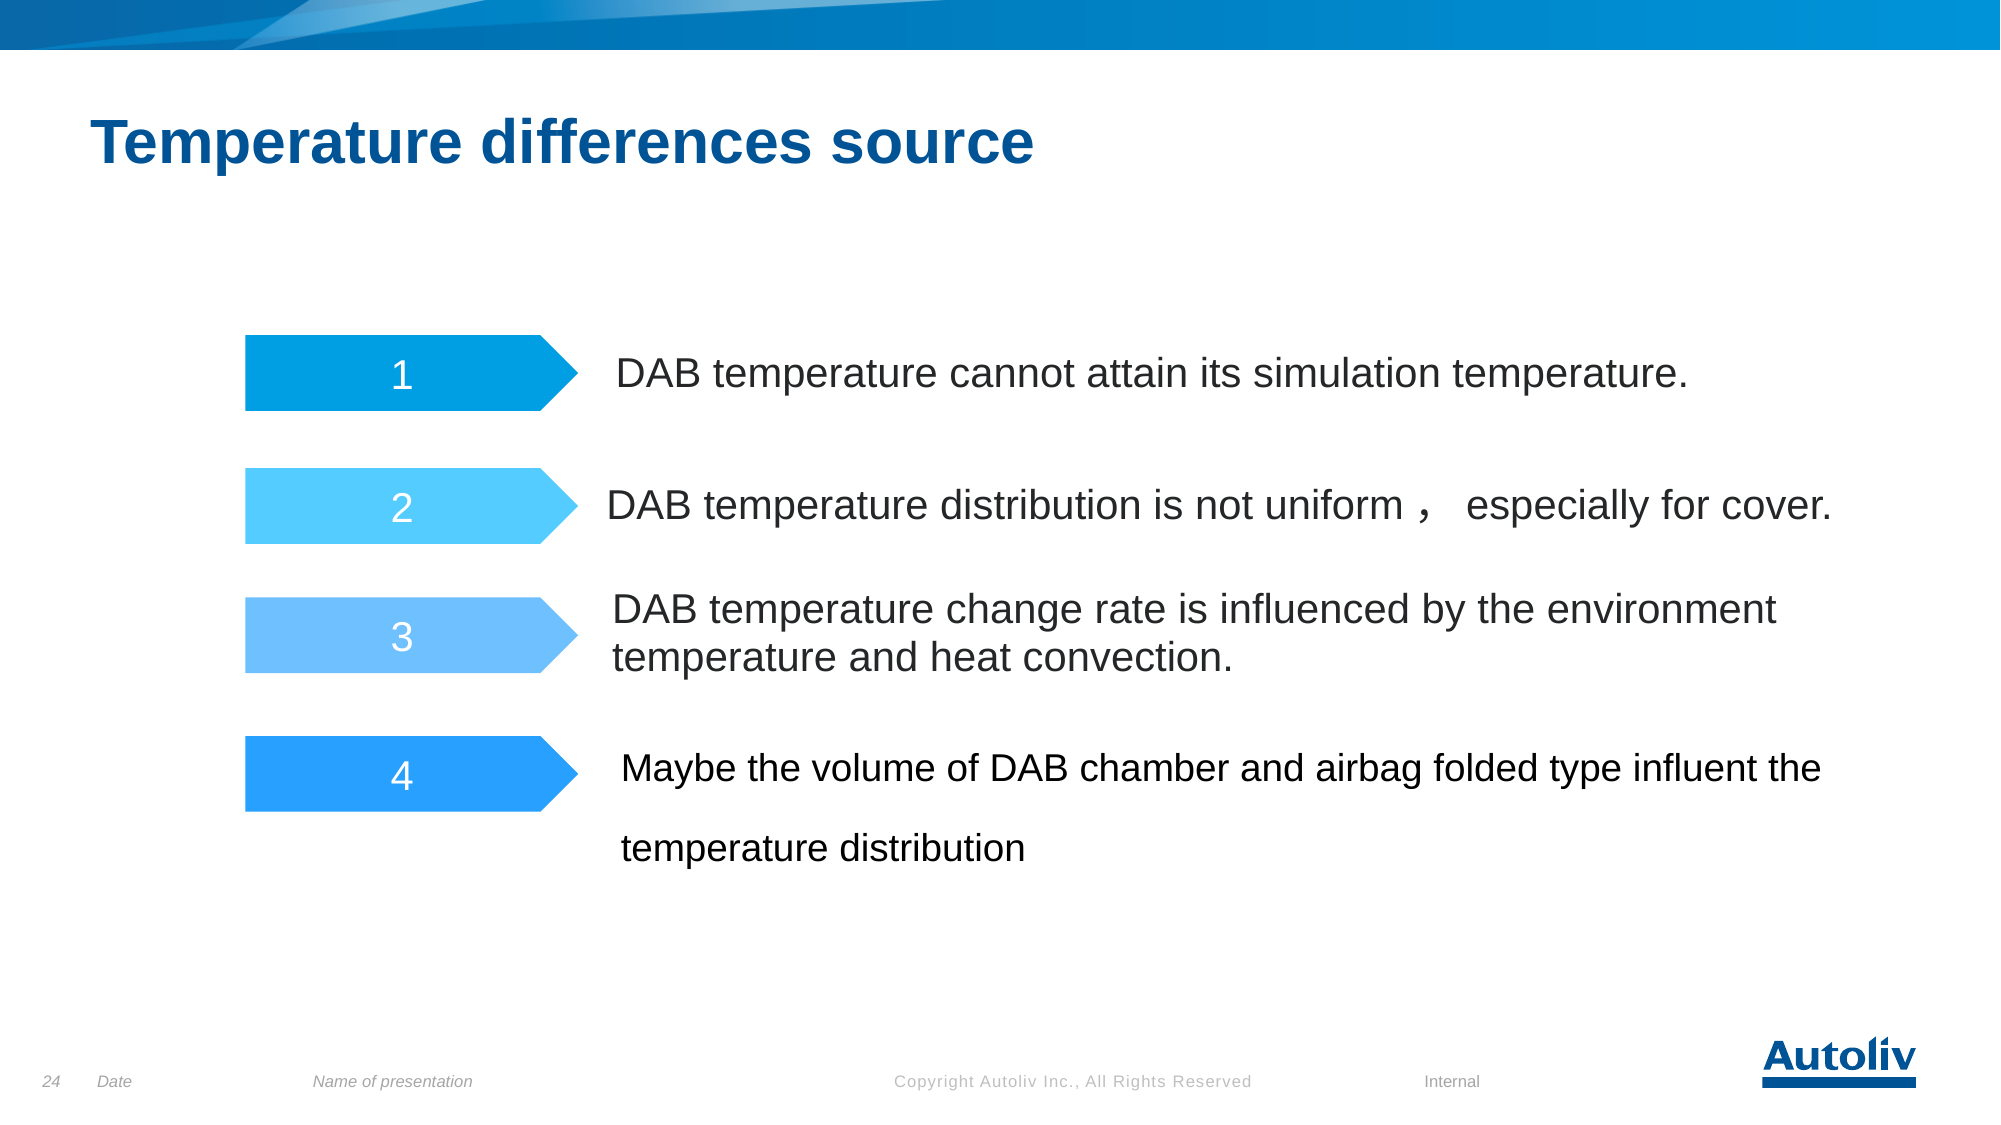

# Temperature differences source
1
DAB temperature cannot attain its simulation temperature.
2
DAB temperature distribution is not uniform，especially for cover.
DAB temperature change rate is influenced by the environment temperature and heat convection.
3
4
Maybe the volume of DAB chamber and airbag folded type influent the temperature distribution
24
Date
Name of presentation